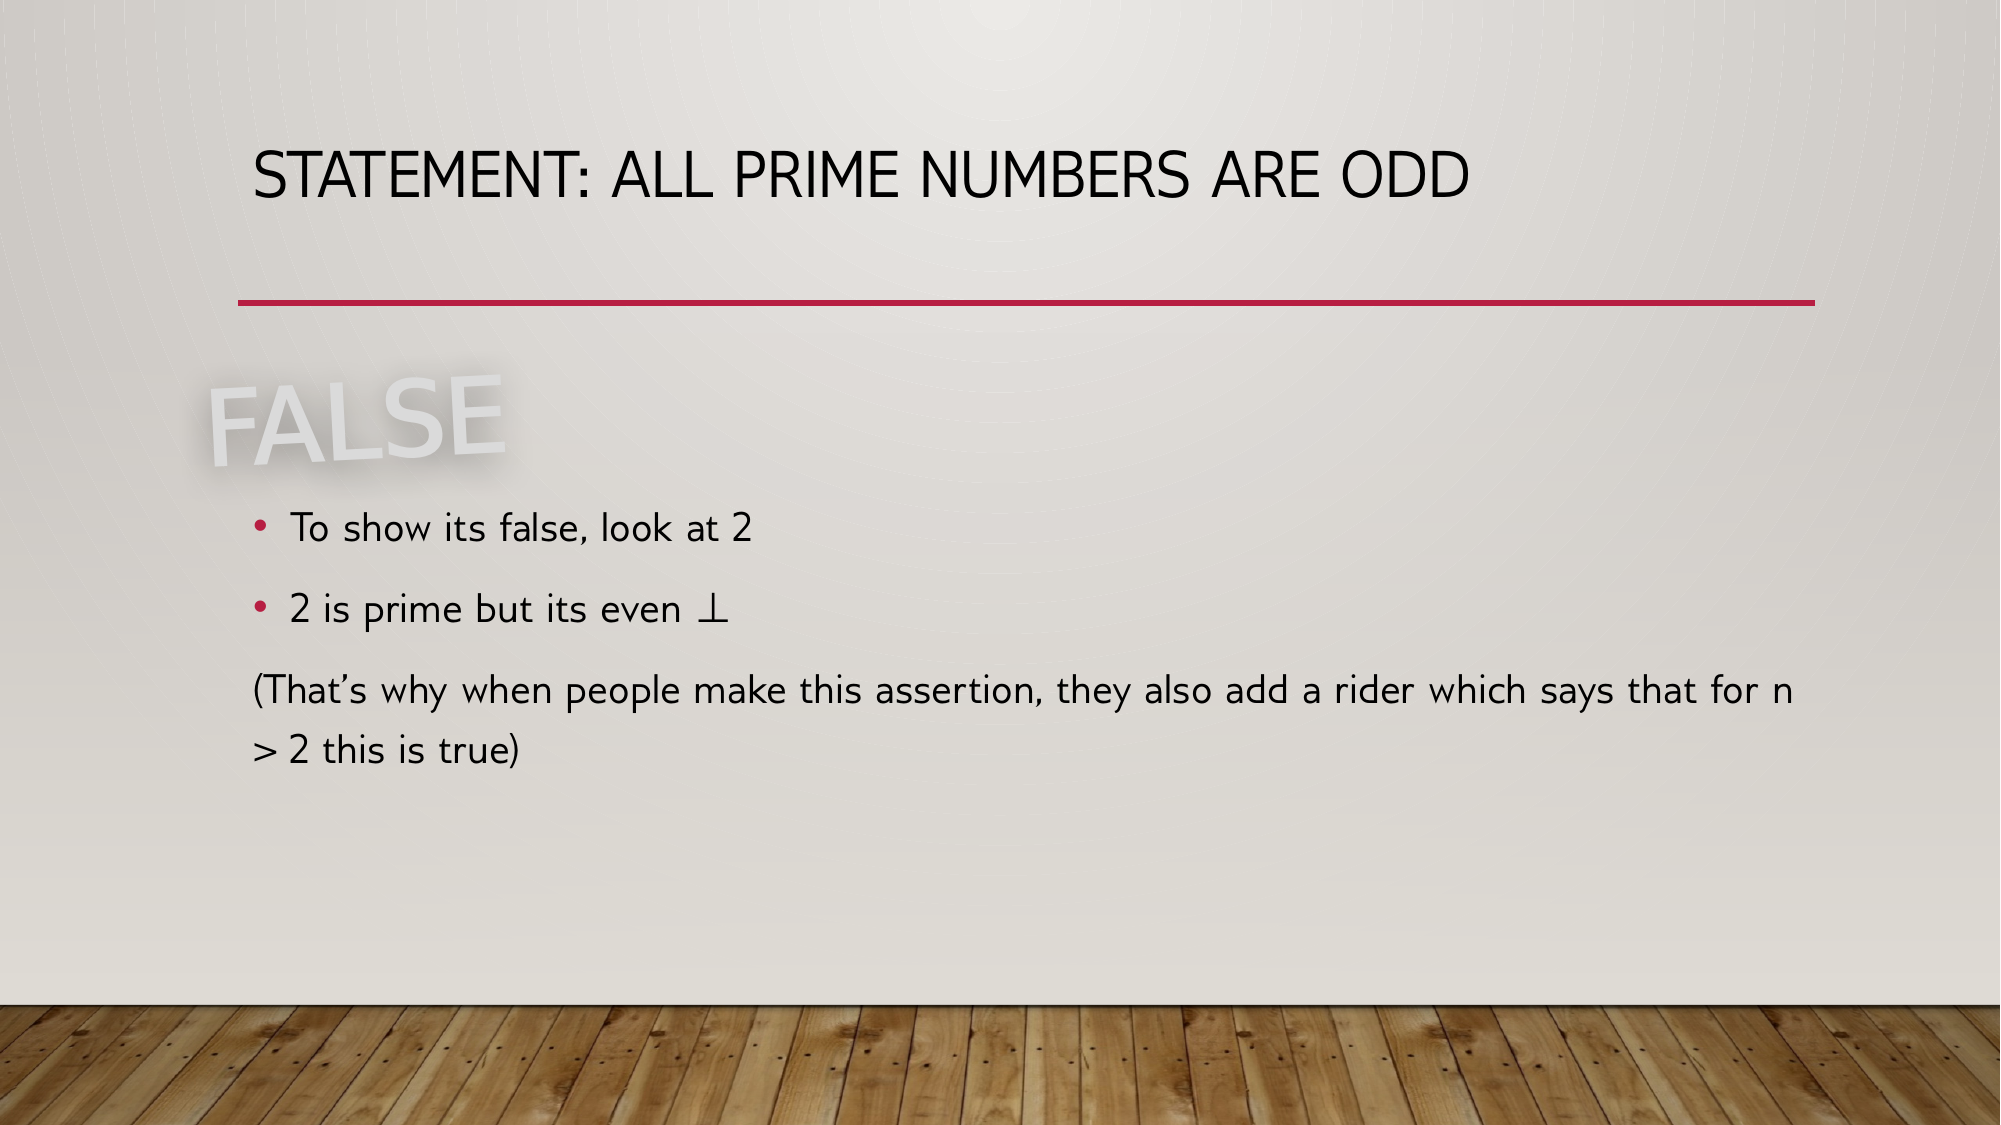

# Statement: All prime numbers are odd

To show its false, look at 2
2 is prime but its even ⊥
(That’s why when people make this assertion, they also add a rider which says that for n > 2 this is true)
FALSE